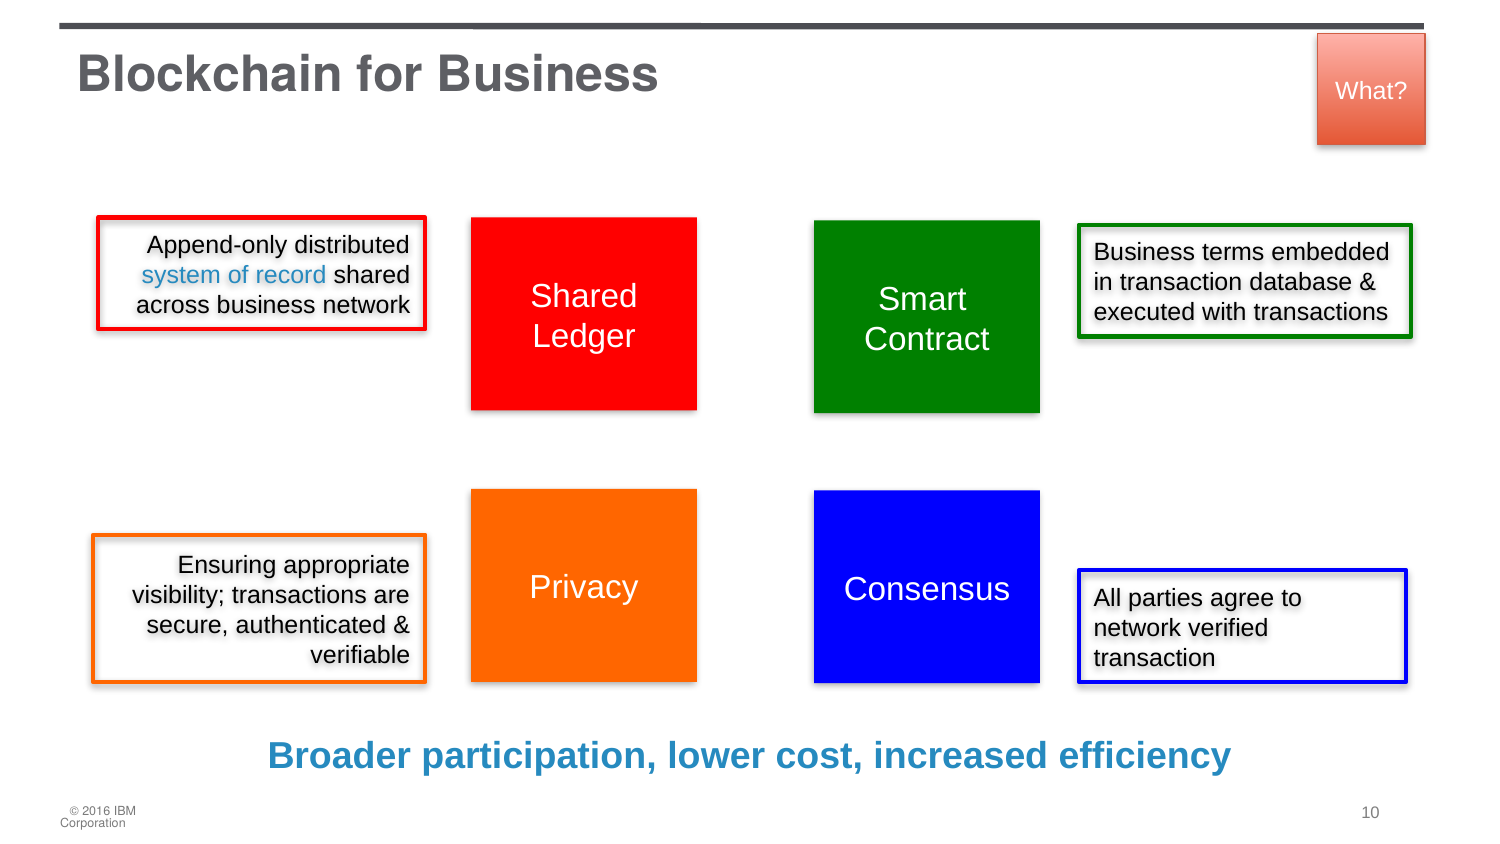

# Blockchain for Business
What?
Append-only distributed system of record shared across business network
Shared Ledger
Smart
Contract
Business terms embedded in transaction database & executed with transactions
Privacy
Consensus
Ensuring appropriate visibility; transactions are secure, authenticated & verifiable
All parties agree to network verified transaction
Broader participation, lower cost, increased efficiency